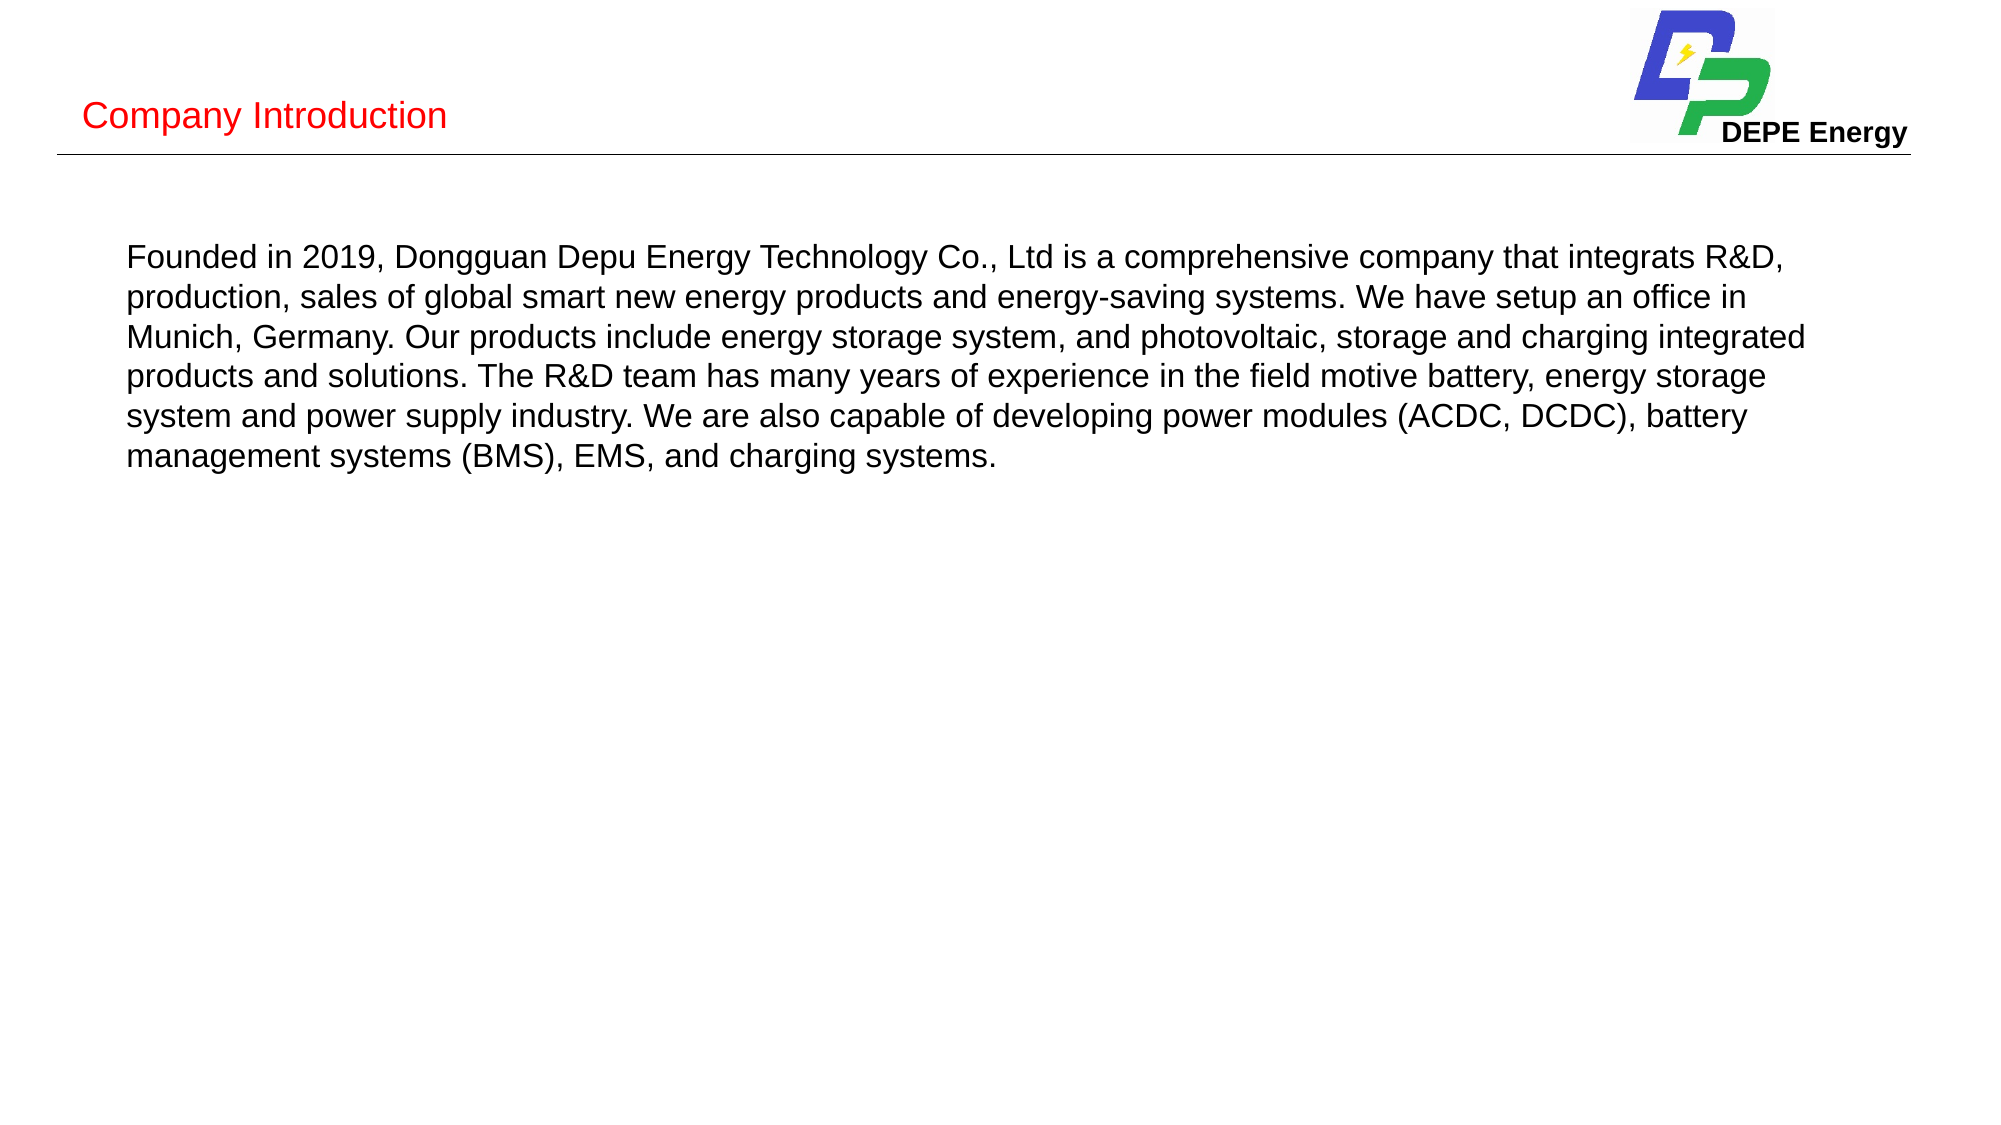

Company Introduction
Founded in 2019, Dongguan Depu Energy Technology Co., Ltd is a comprehensive company that integrats R&D, production, sales of global smart new energy products and energy-saving systems. We have setup an office in Munich, Germany. Our products include energy storage system, and photovoltaic, storage and charging integrated products and solutions. The R&D team has many years of experience in the field motive battery, energy storage system and power supply industry. We are also capable of developing power modules (ACDC, DCDC), battery management systems (BMS), EMS, and charging systems.